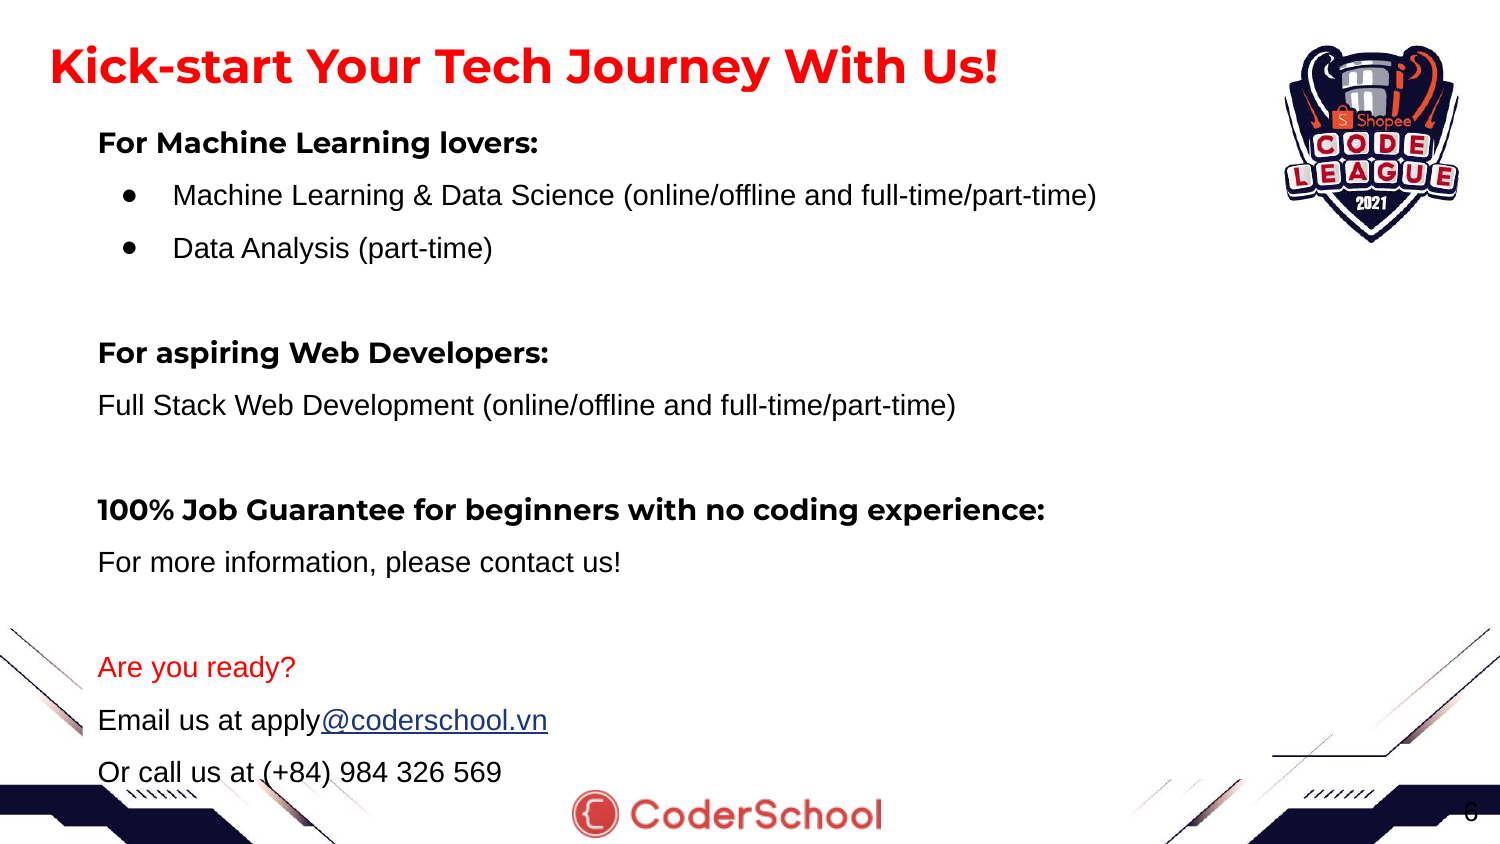

# Kick-start Your Tech Journey With Us!

For Machine Learning lovers:
Machine Learning & Data Science (online/offline and full-time/part-time)
Data Analysis (part-time)

For aspiring Web Developers:
Full Stack Web Development (online/offline and full-time/part-time)

100% Job Guarantee for beginners with no coding experience:
For more information, please contact us!

Are you ready?
Email us at apply@coderschool.vn
Or call us at (+84) 984 326 569

6